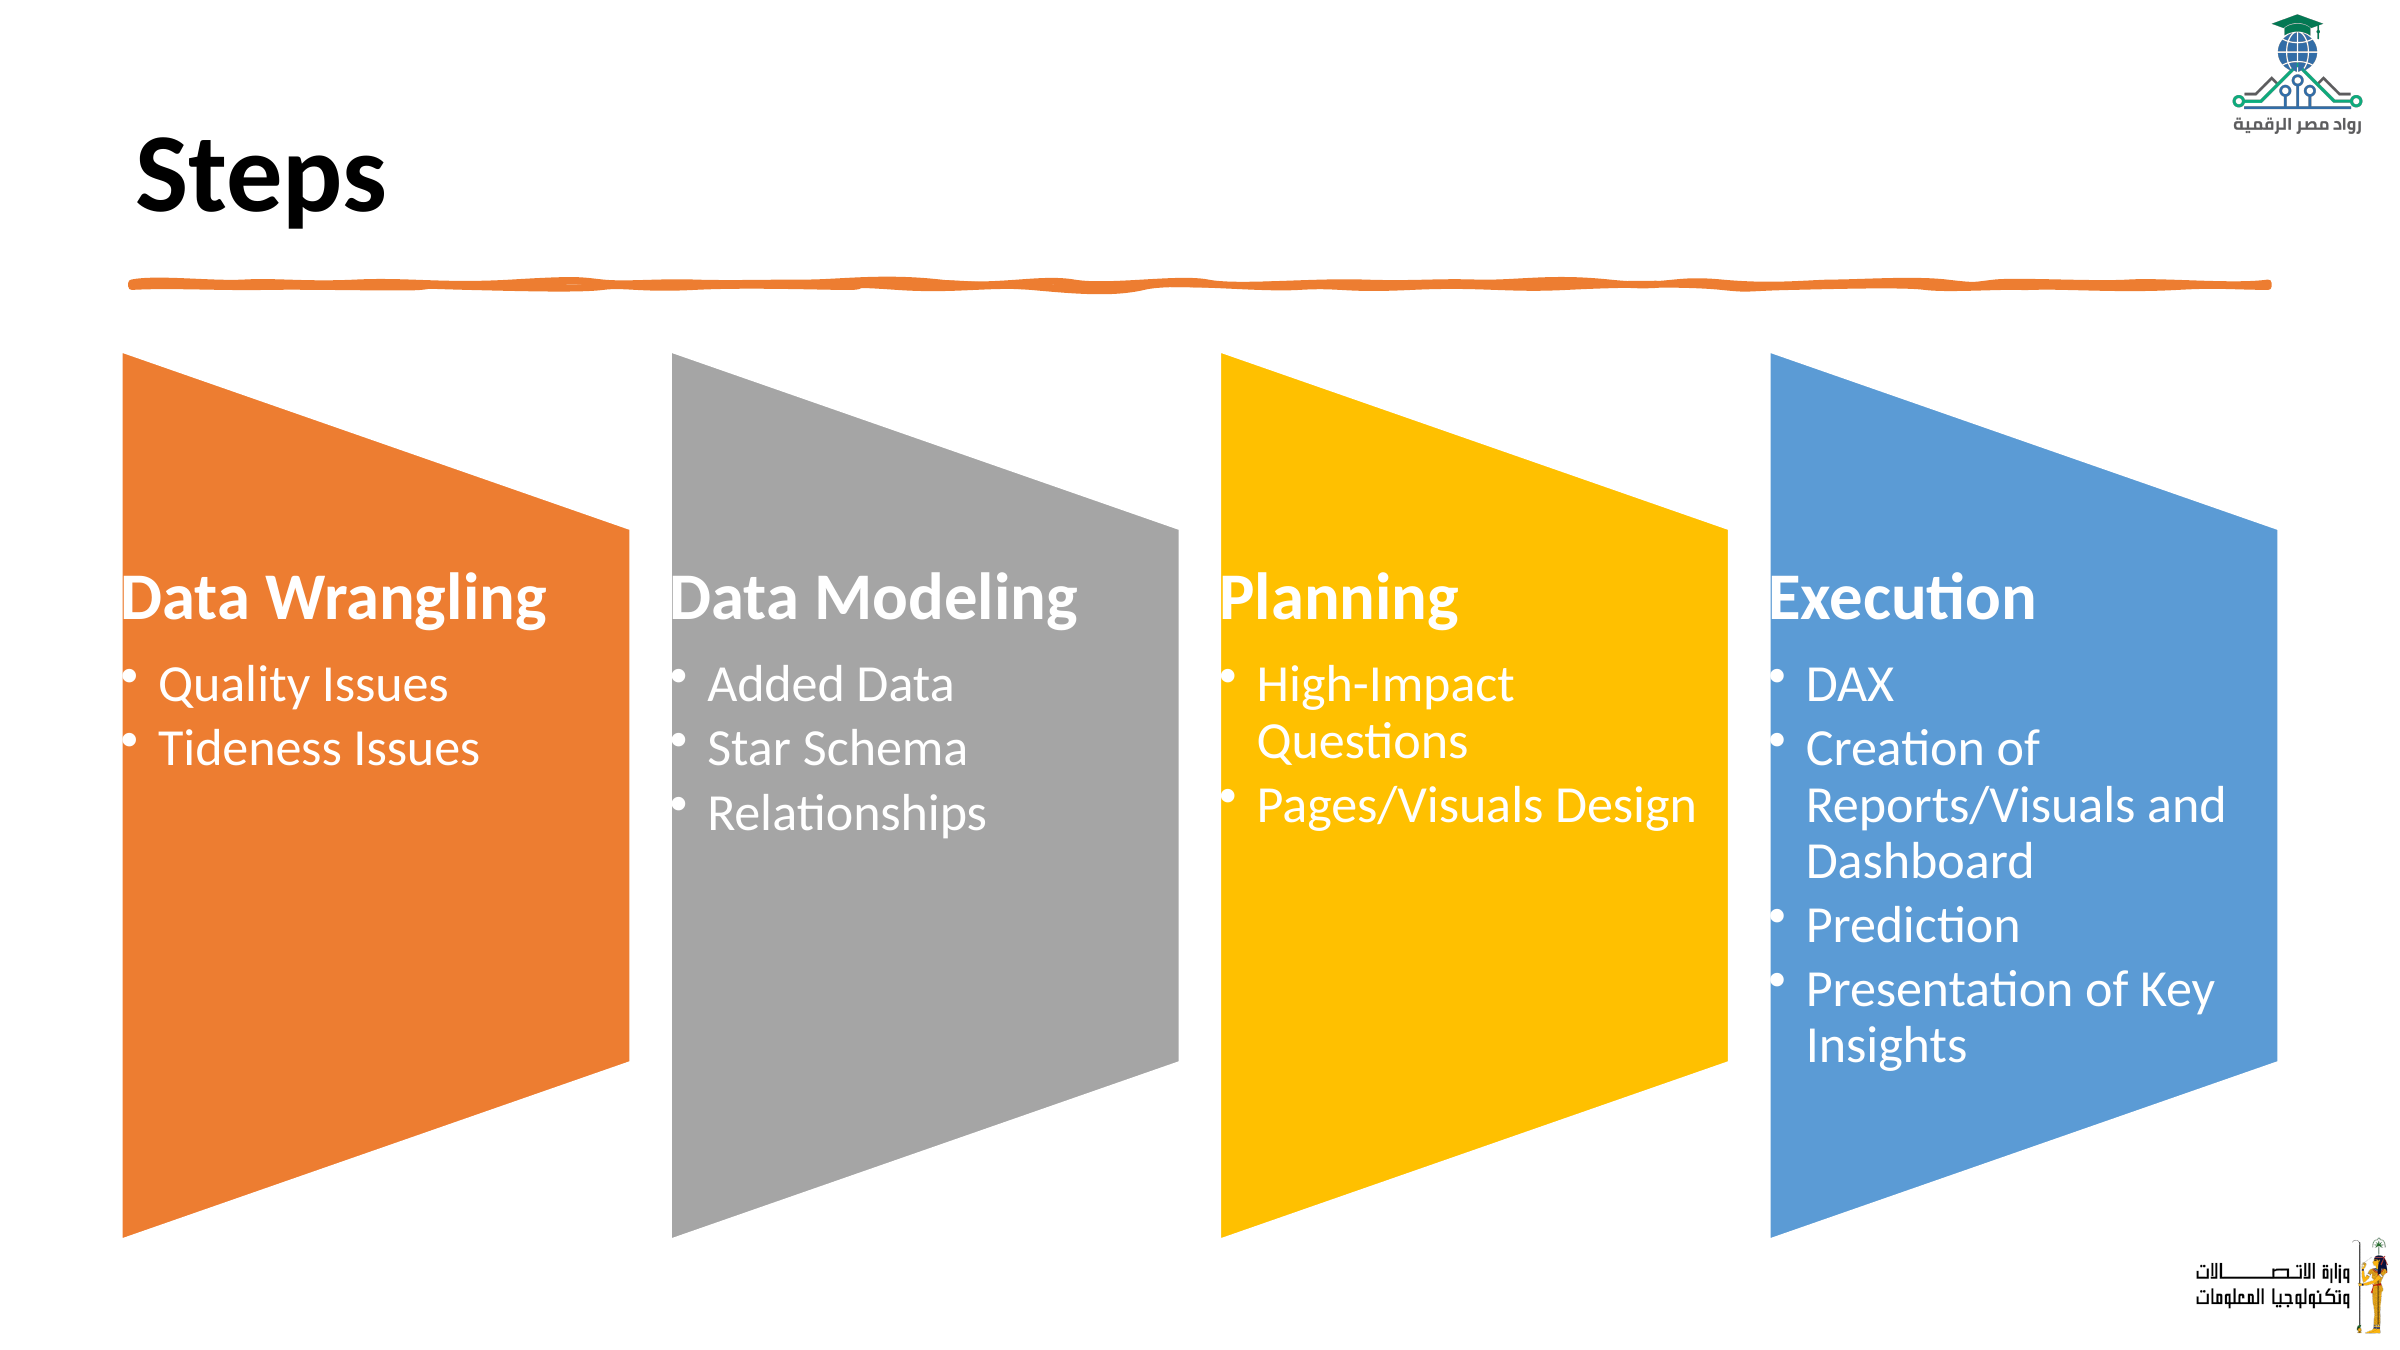

# Steps
Data Wrangling
Quality Issues
Tideness Issues
Data Modeling
Added Data
Star Schema
Relationships
Planning
High-Impact Questions
Pages/Visuals Design
Execution
DAX
Creation of Reports/Visuals and Dashboard
Prediction
Presentation of Key Insights